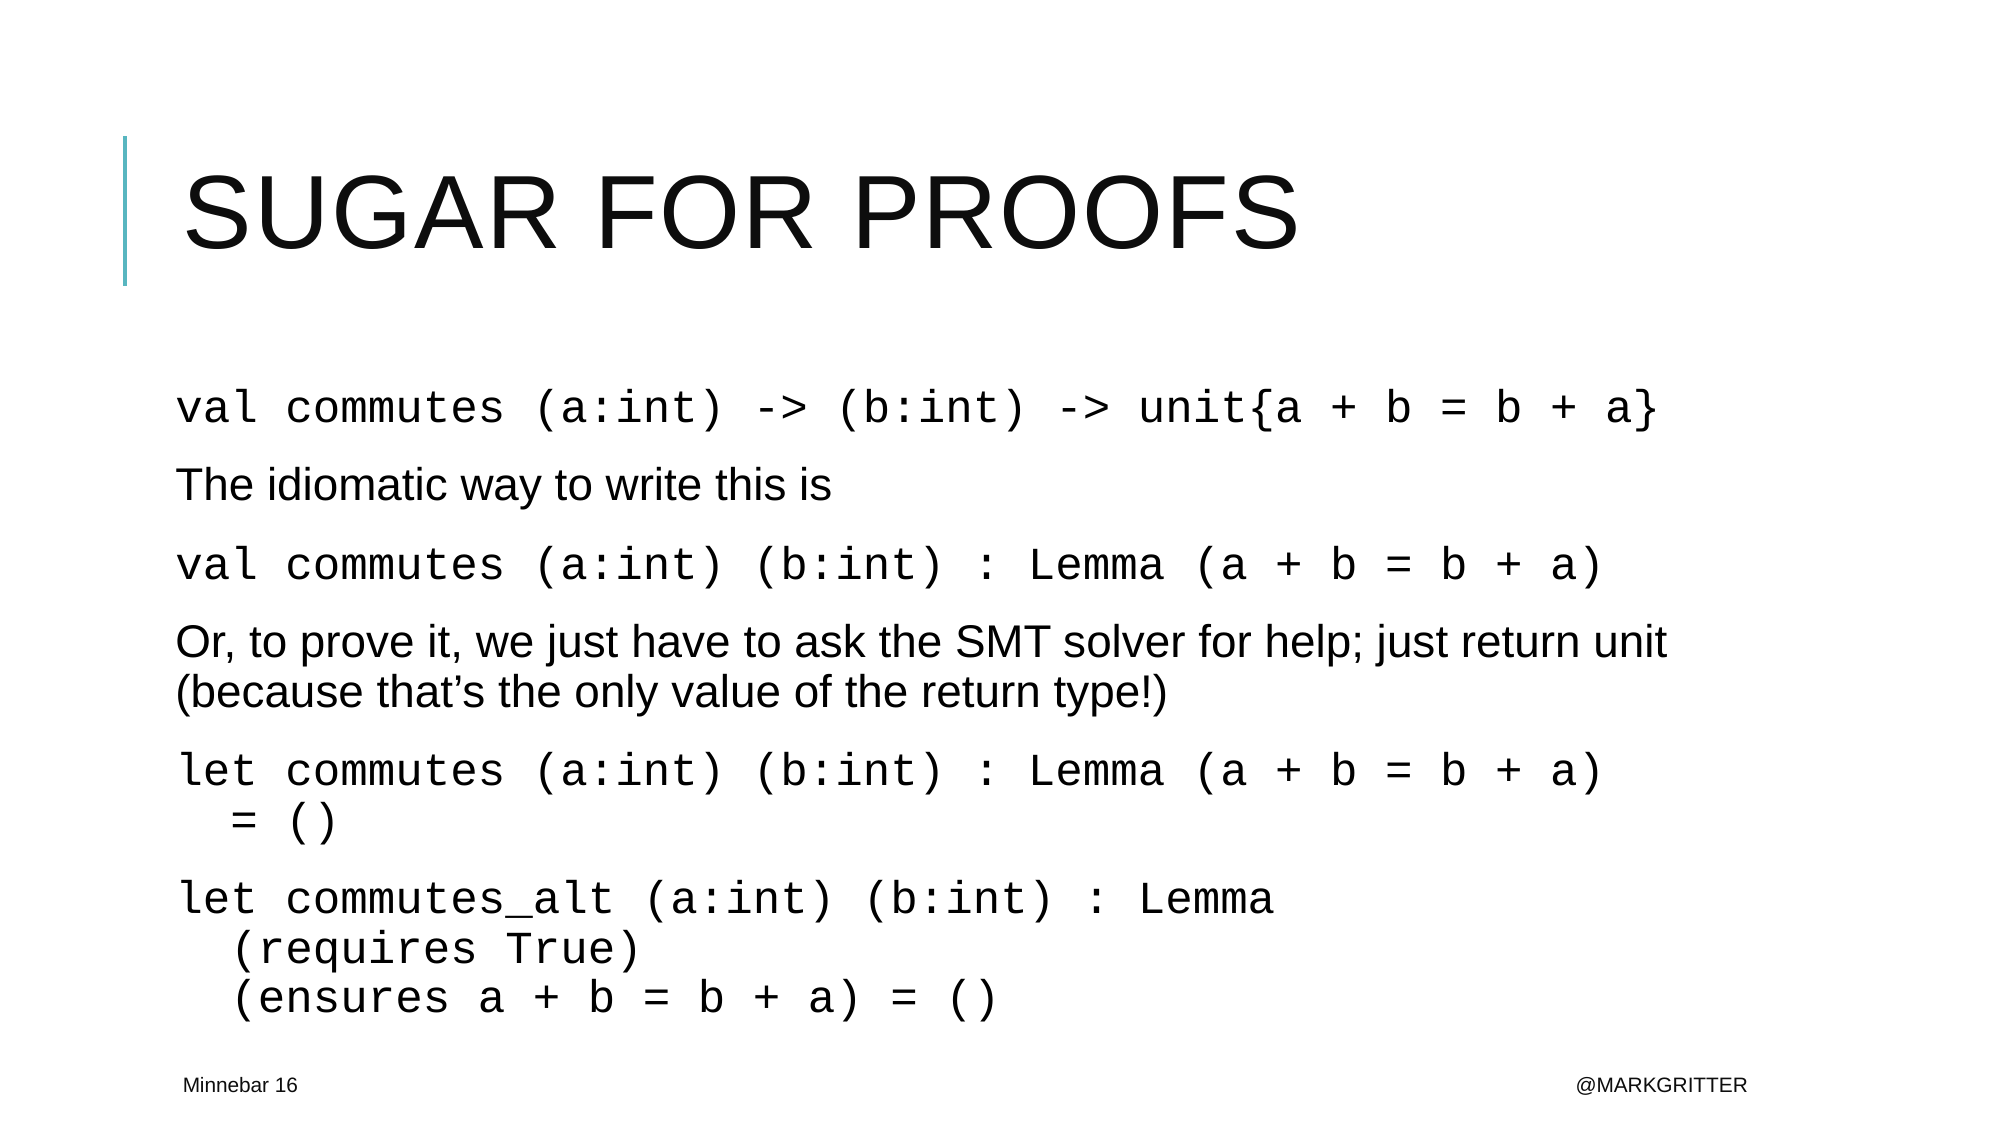

# Sugar for proofs
val commutes (a:int) -> (b:int) -> unit{a + b = b + a}
The idiomatic way to write this is
val commutes (a:int) (b:int) : Lemma (a + b = b + a)
Or, to prove it, we just have to ask the SMT solver for help; just return unit (because that’s the only value of the return type!)
let commutes (a:int) (b:int) : Lemma (a + b = b + a)
  = ()
let commutes_alt (a:int) (b:int) : Lemma
  (requires True)
  (ensures a + b = b + a) = ()

Minnebar 16
@markgritter